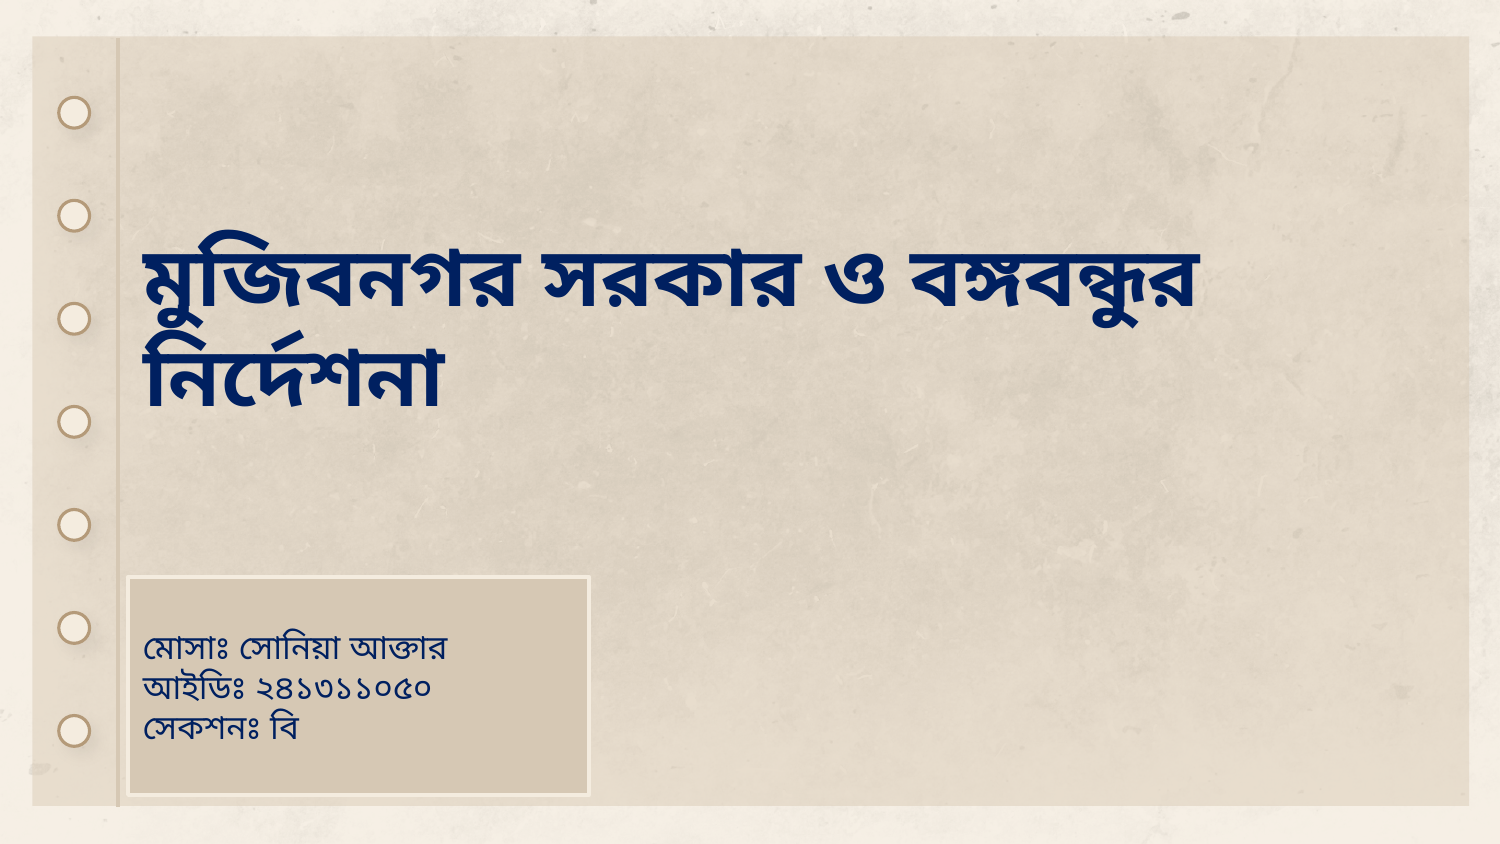

# মুজিবনগর সরকার ও বঙ্গবন্ধুর নির্দেশনা
মোসাঃ সোনিয়া আক্তার
আইডিঃ ২৪১৩১১০৫০
সেকশনঃ বি